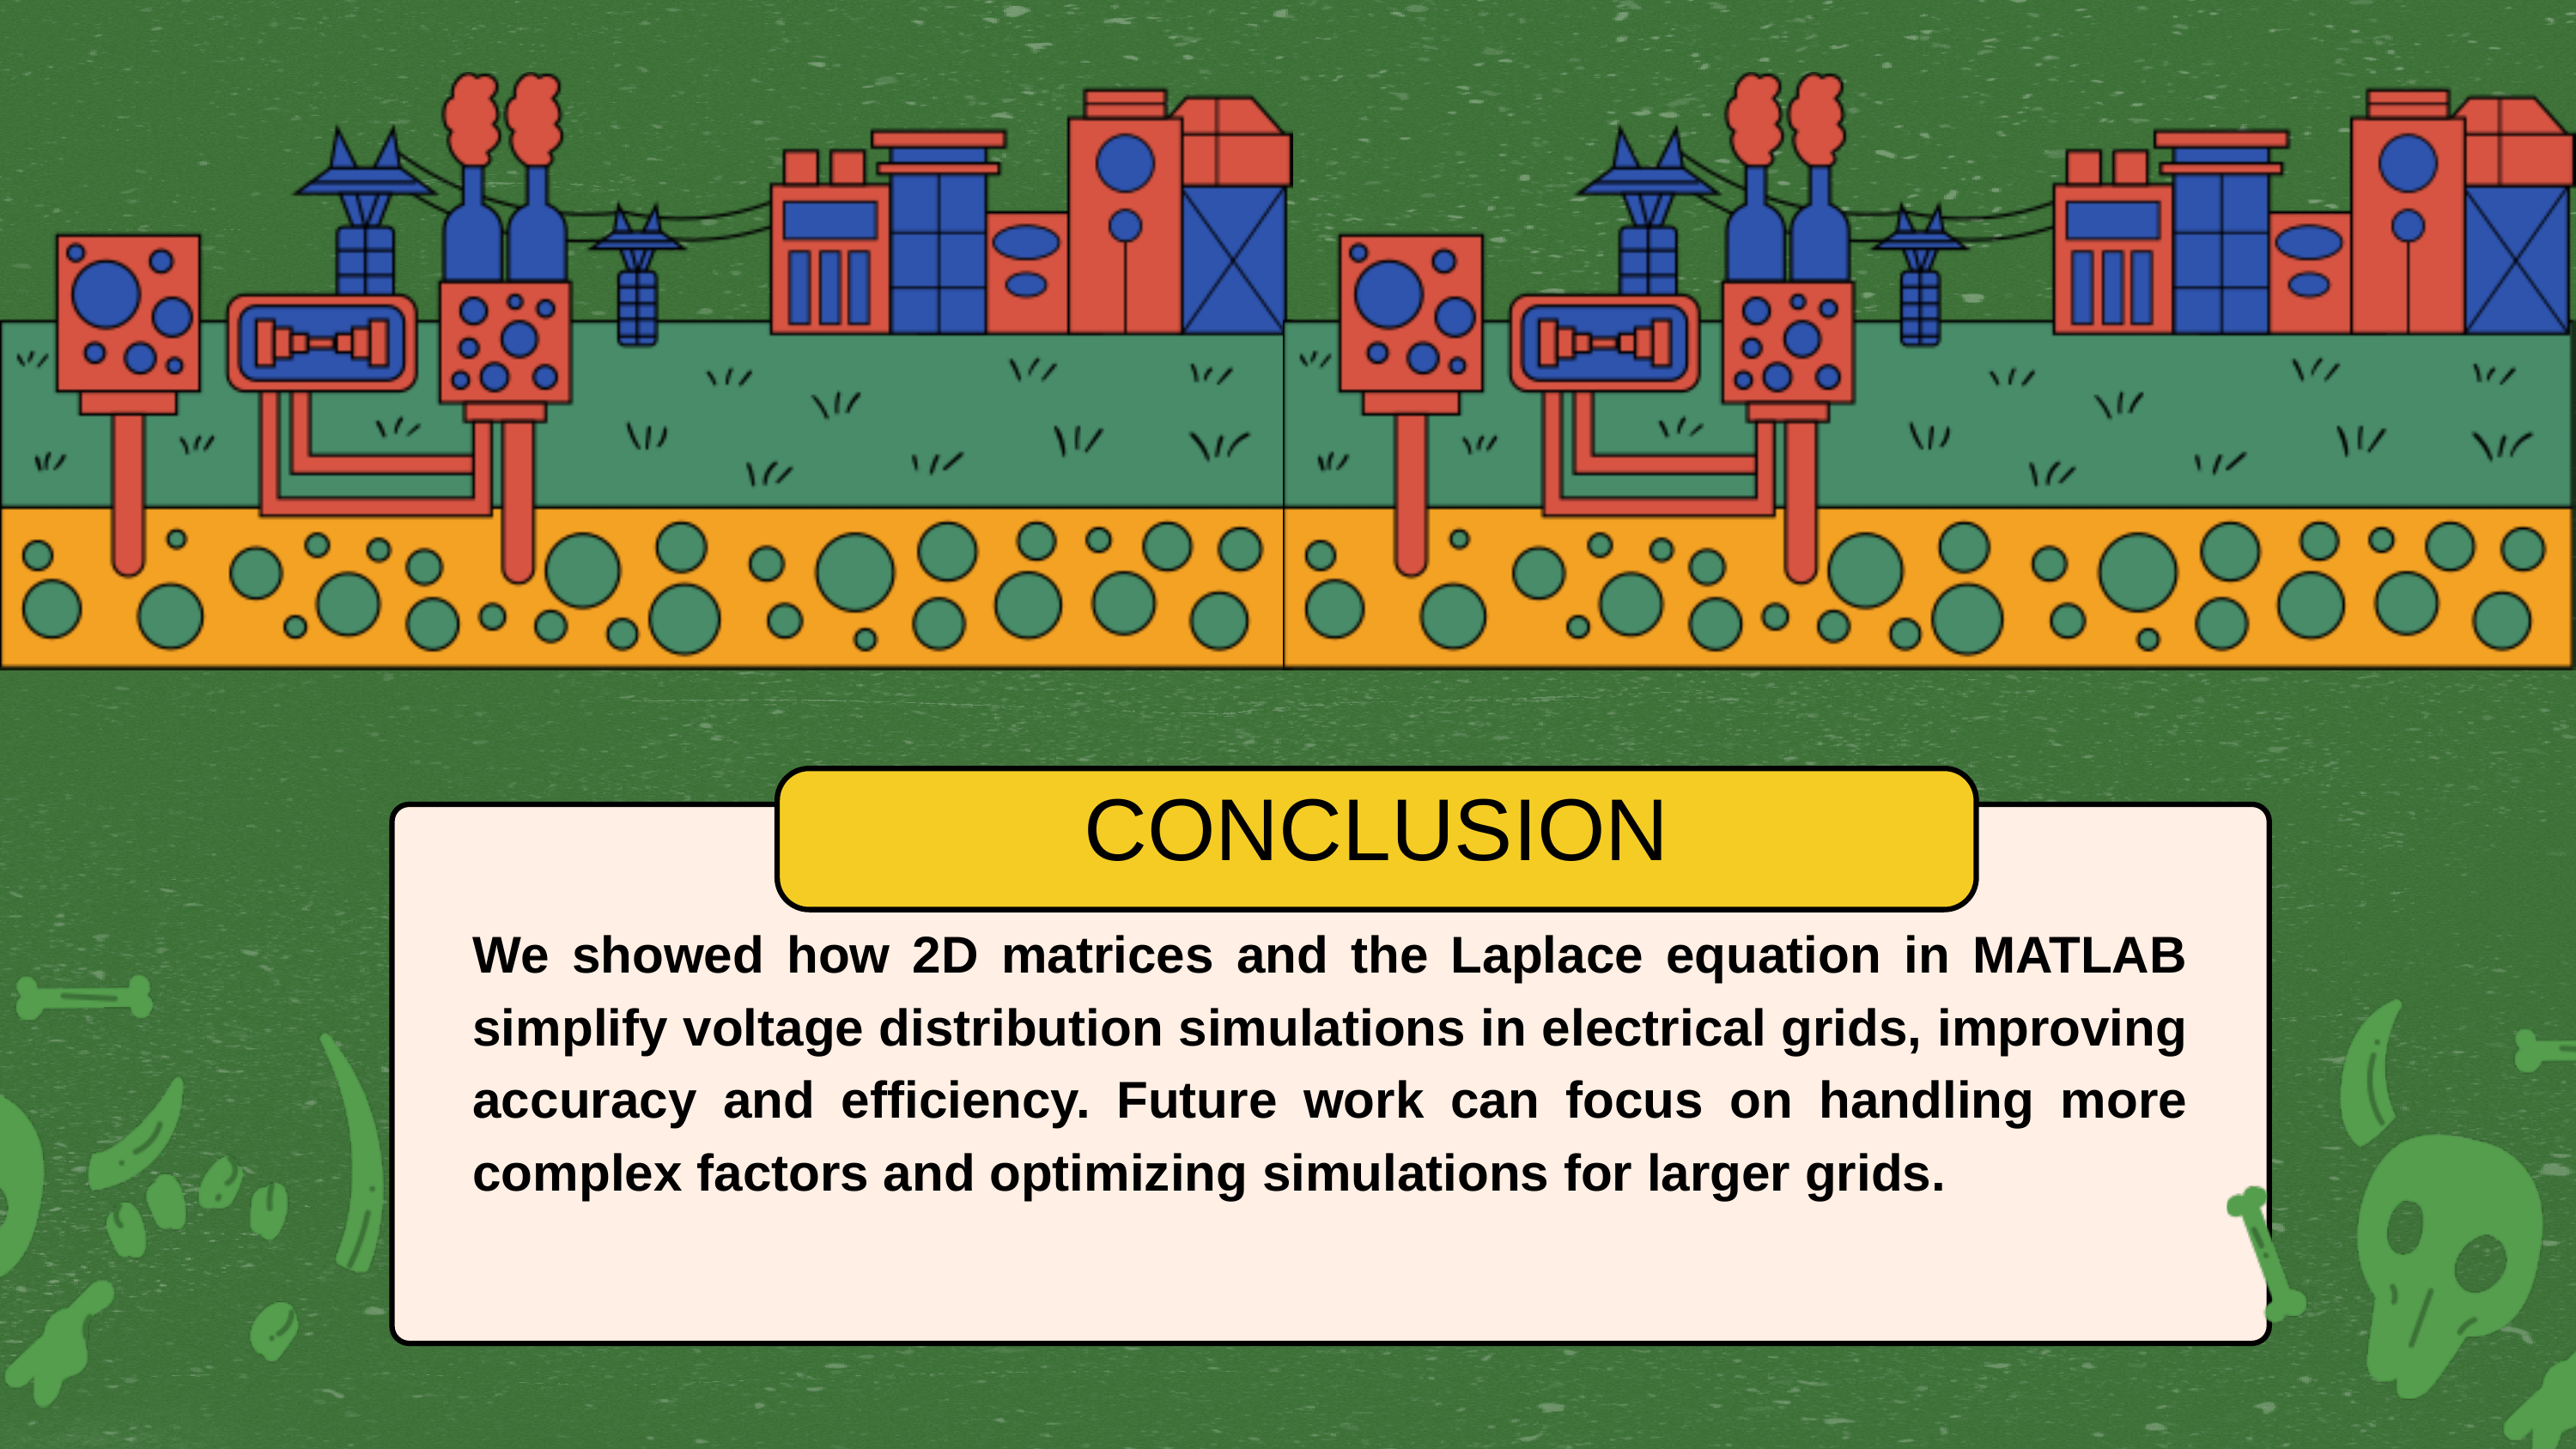

CONCLUSION

We showed how 2D matrices and the Laplace equation in MATLAB simplify voltage distribution simulations in electrical grids, improving accuracy and efficiency. Future work can focus on handling more complex factors and optimizing simulations for larger grids.